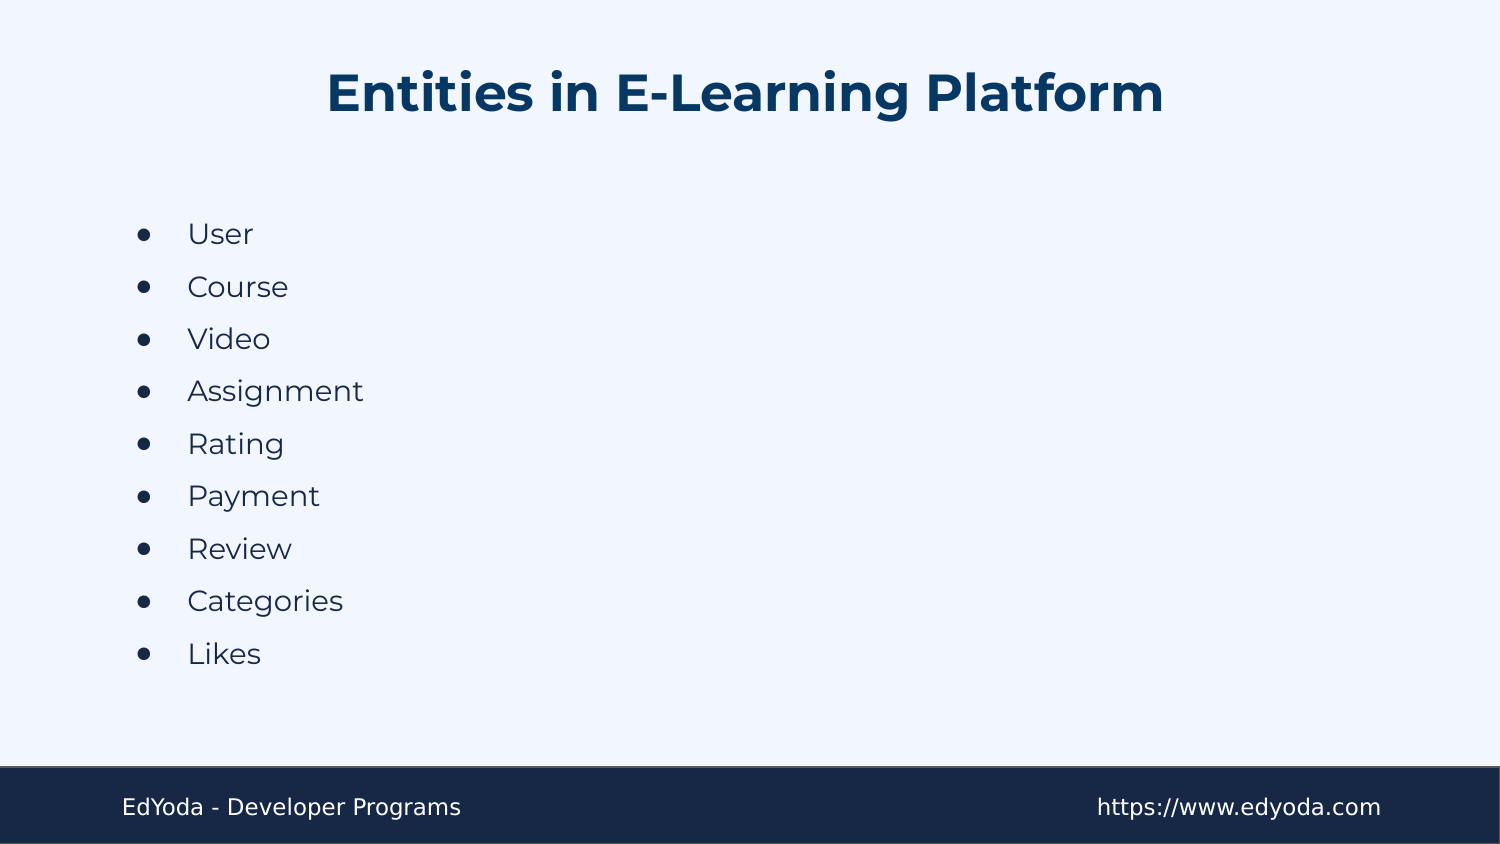

# Entities in E-Learning Platform

User
Course
Video
Assignment
Rating
Payment
Review
Categories
Likes

EdYoda - Developer Programs
https://www.edyoda.com